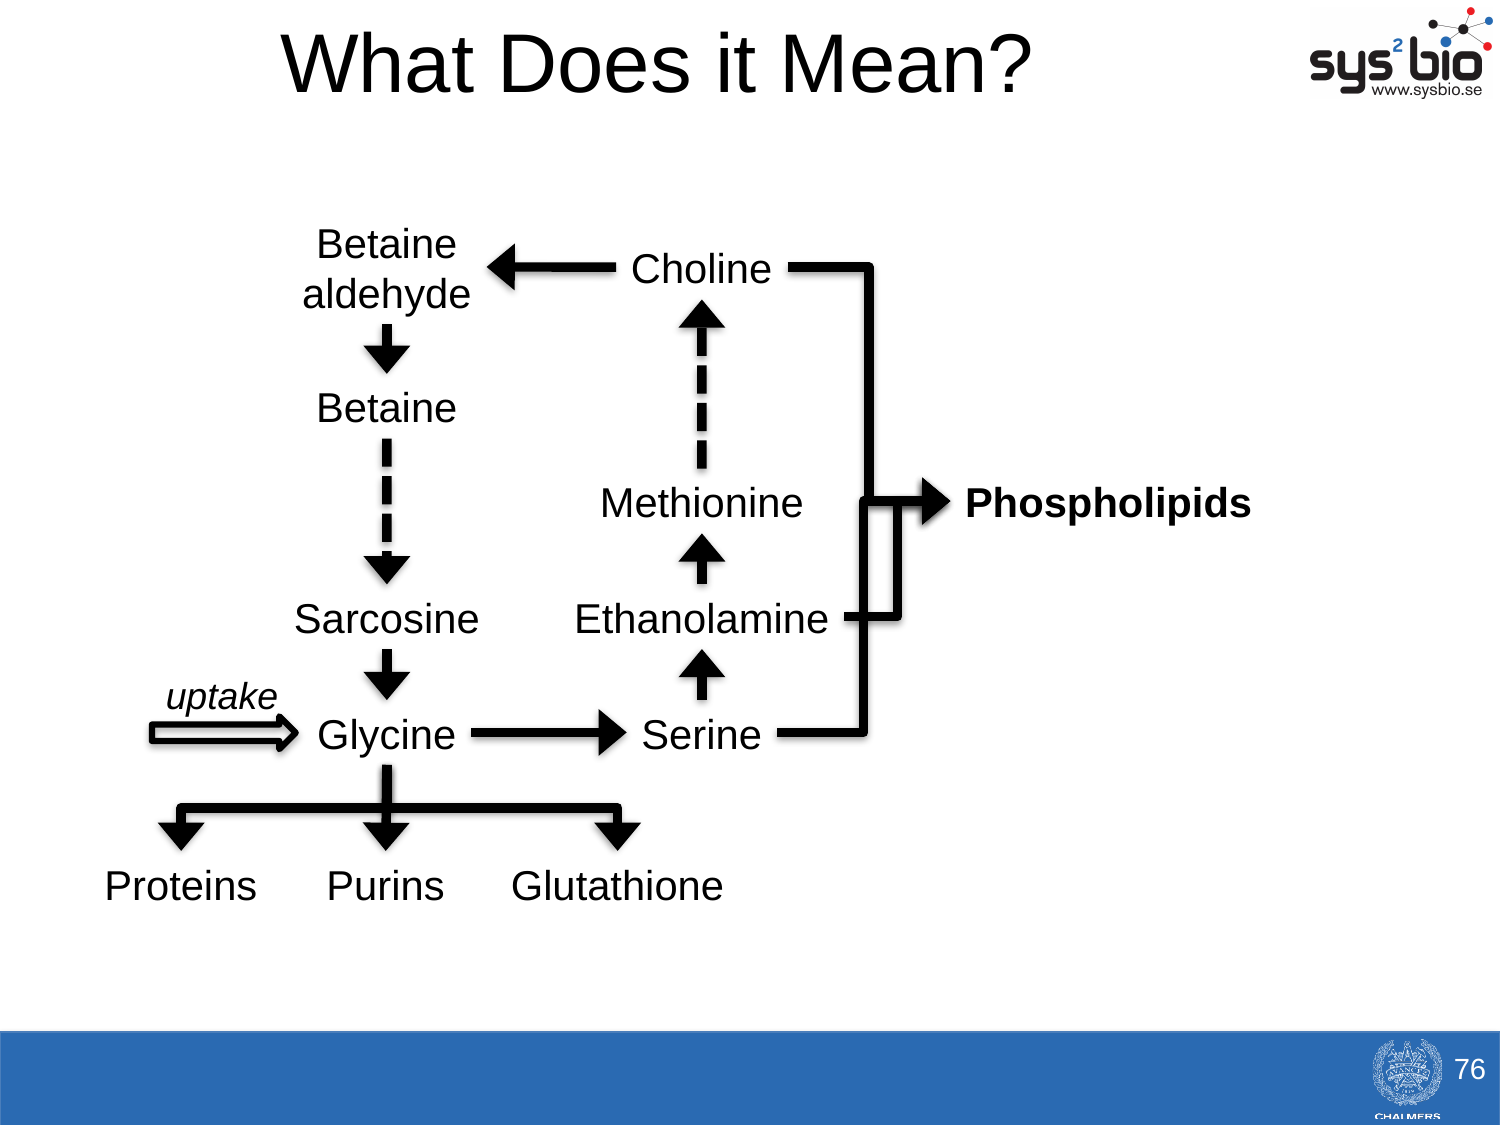

What Does it Mean?
Betaine
aldehyde
Choline
Betaine
Methionine
Phospholipids
Sarcosine
Ethanolamine
uptake
Glycine
Serine

Proteins
Purins
Glutathione
76